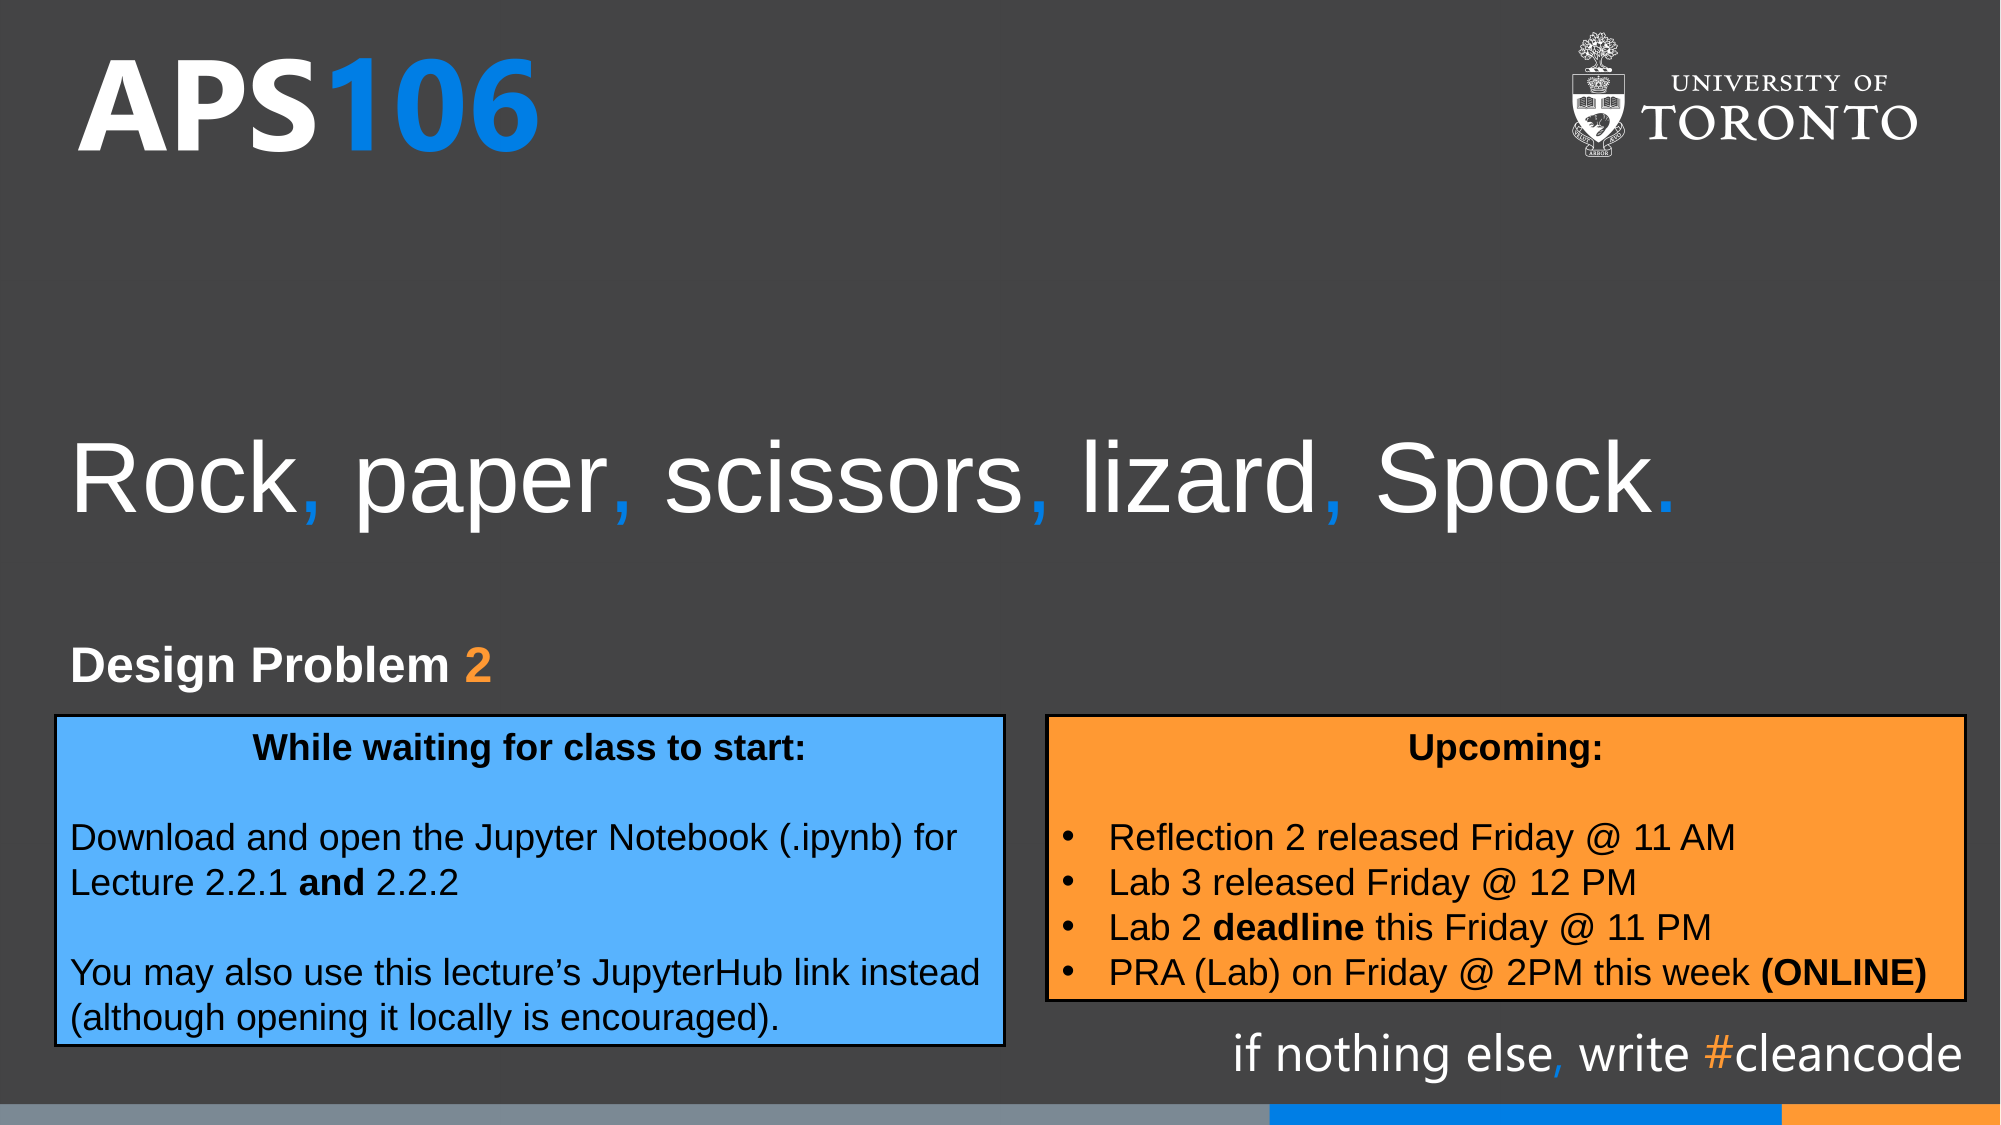

# Rock, paper, scissors, lizard, Spock.
Design Problem 2
While waiting for class to start:

Download and open the Jupyter Notebook (.ipynb) for Lecture 2.2.1 and 2.2.2

You may also use this lecture’s JupyterHub link instead (although opening it locally is encouraged).
Upcoming:

Reflection 2 released Friday @ 11 AM
Lab 3 released Friday @ 12 PM
Lab 2 deadline this Friday @ 11 PM
PRA (Lab) on Friday @ 2PM this week (ONLINE)